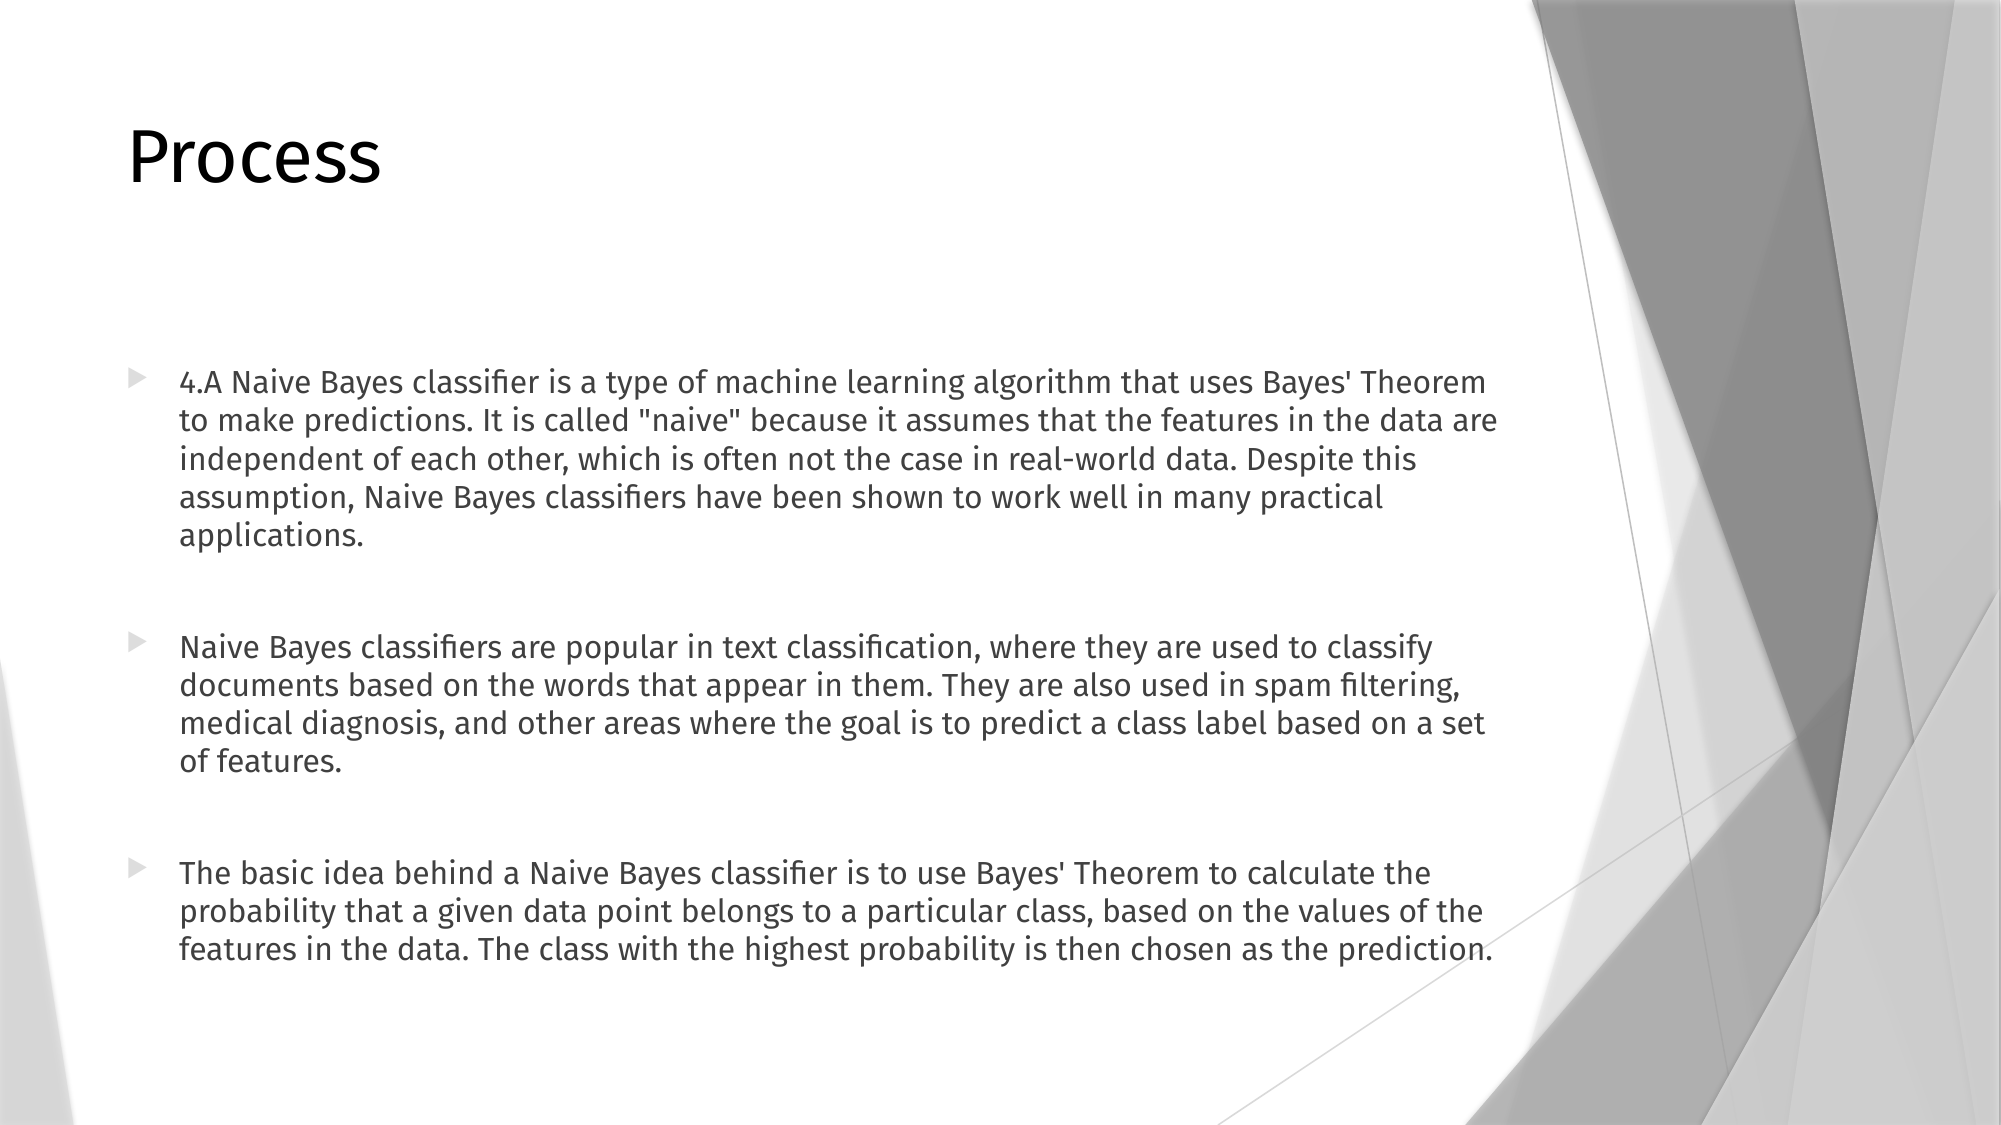

# Process
4.A Naive Bayes classifier is a type of machine learning algorithm that uses Bayes' Theorem to make predictions. It is called "naive" because it assumes that the features in the data are independent of each other, which is often not the case in real-world data. Despite this assumption, Naive Bayes classifiers have been shown to work well in many practical applications.

Naive Bayes classifiers are popular in text classification, where they are used to classify documents based on the words that appear in them. They are also used in spam filtering, medical diagnosis, and other areas where the goal is to predict a class label based on a set of features.

The basic idea behind a Naive Bayes classifier is to use Bayes' Theorem to calculate the probability that a given data point belongs to a particular class, based on the values of the features in the data. The class with the highest probability is then chosen as the prediction.